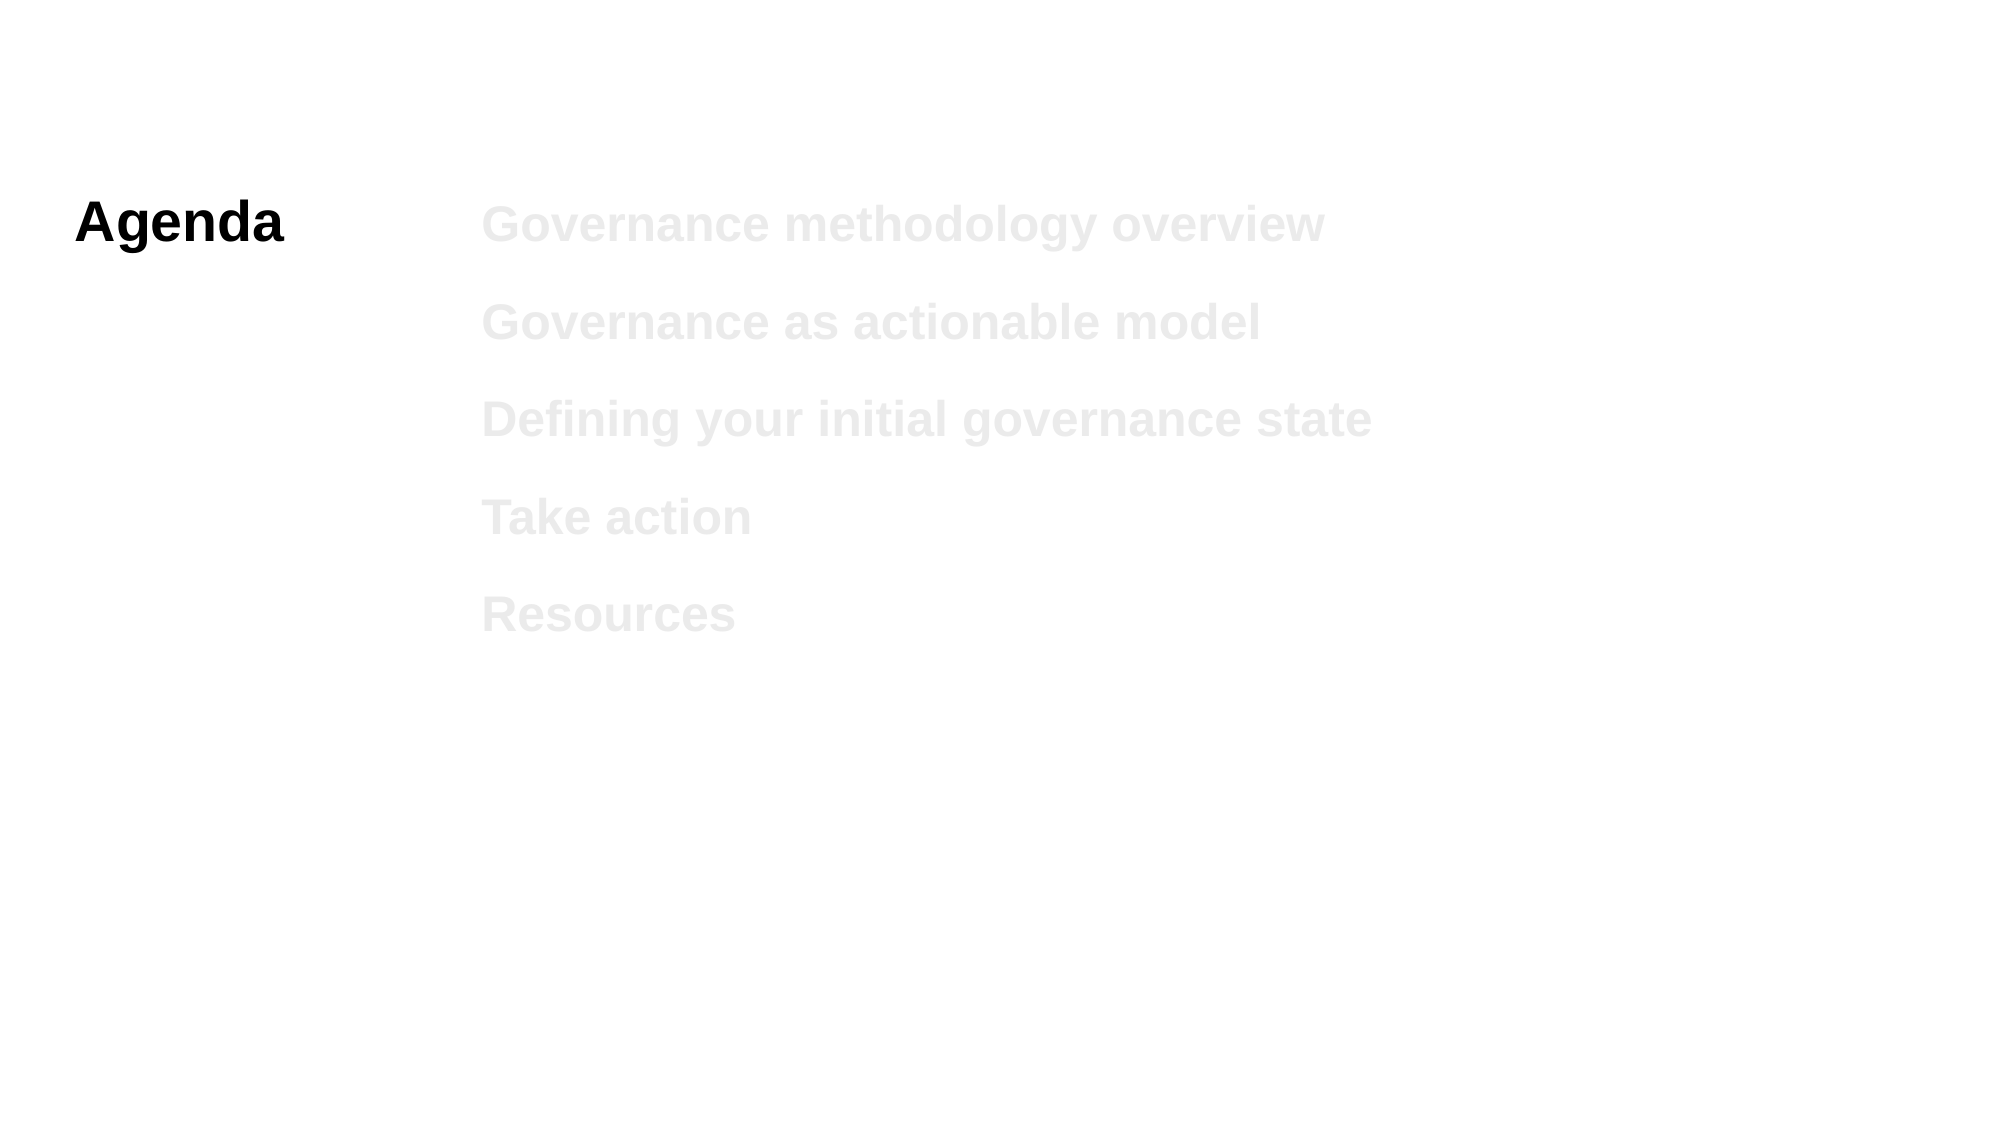

Governance methodology overview
Governance as actionable model
Defining your initial governance state
Take action
Resources

# Agenda